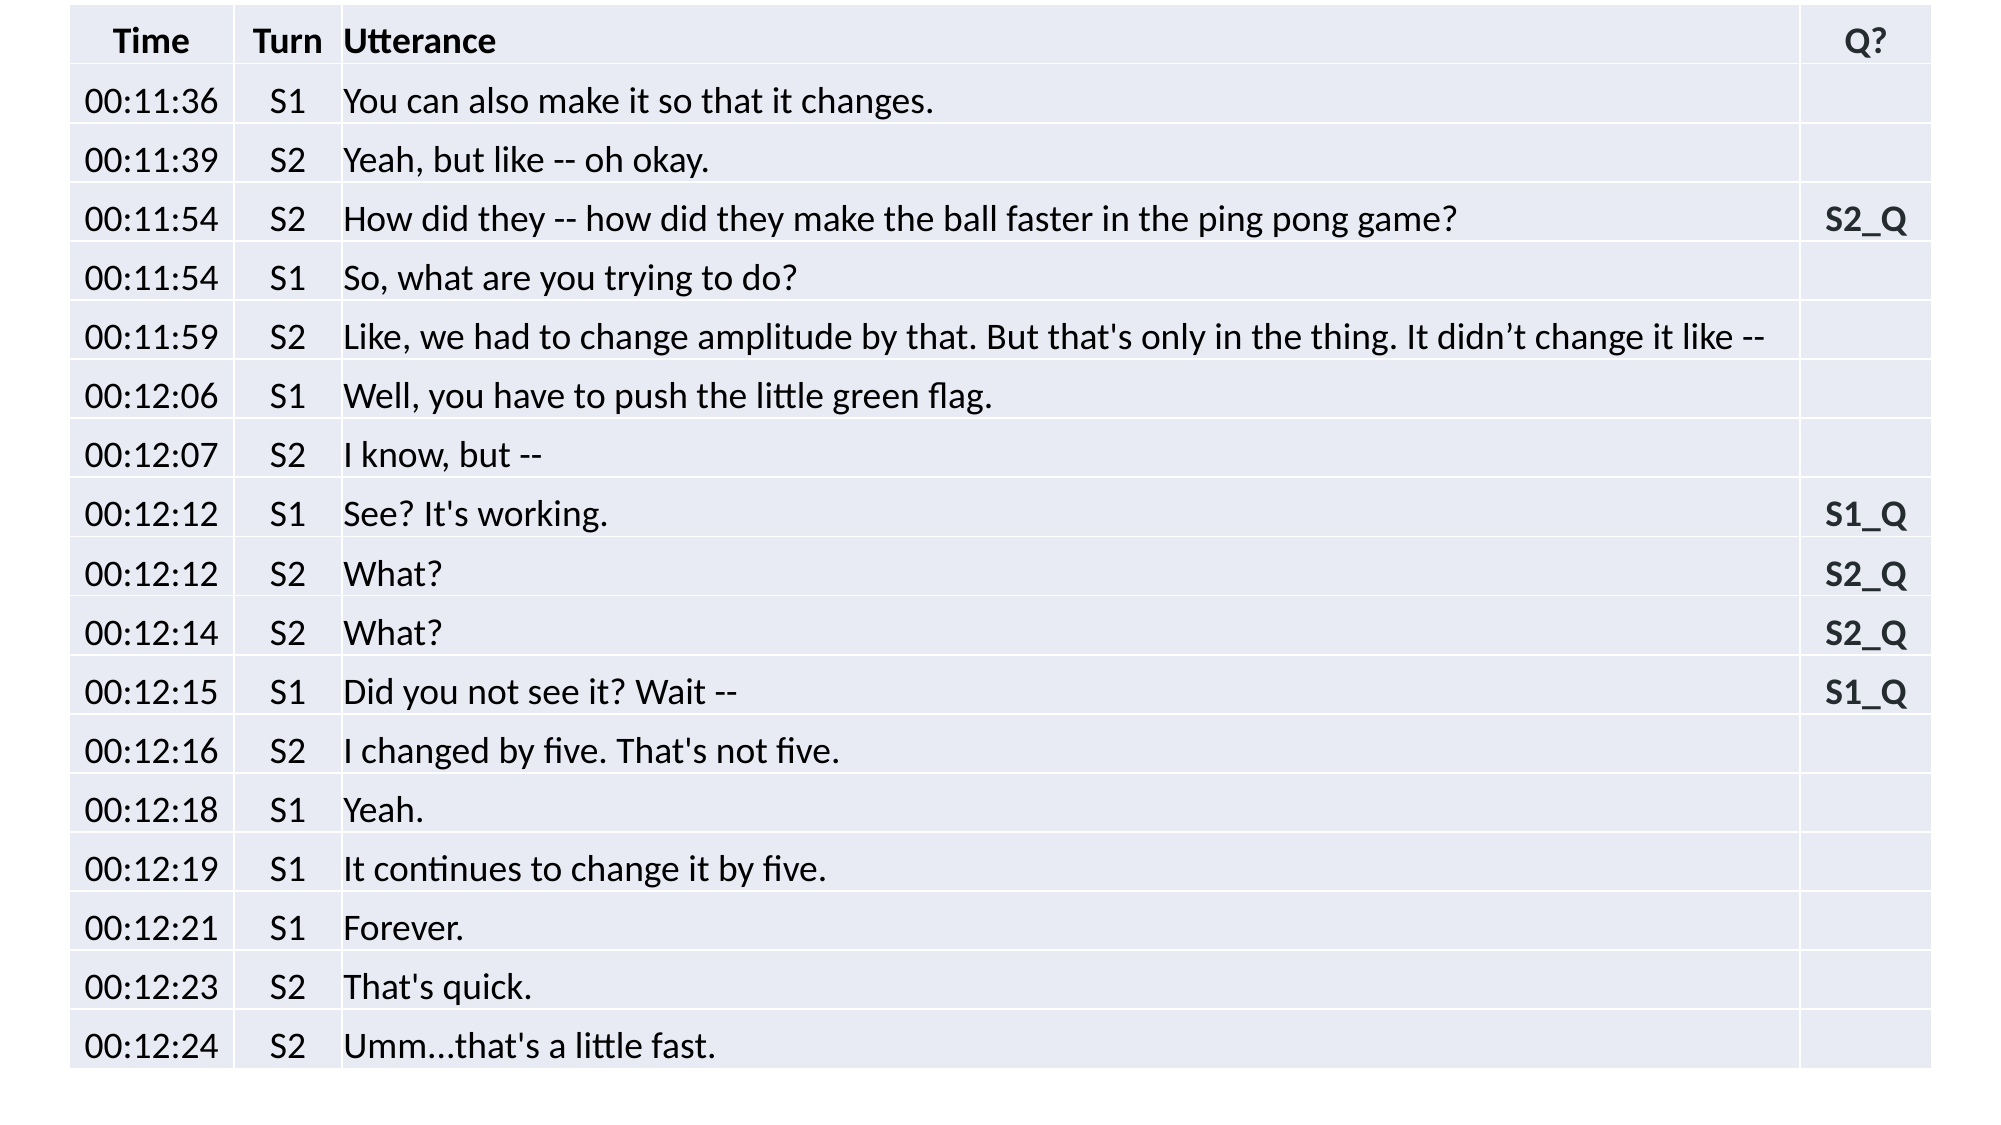

| Time | Turn | Utterance | Q? |
| --- | --- | --- | --- |
| 00:11:36 | S1 | You can also make it so that it changes. |  |
| 00:11:39 | S2 | Yeah, but like -- oh okay. |  |
| 00:11:54 | S2 | How did they -- how did they make the ball faster in the ping pong game? | S2\_Q |
| 00:11:54 | S1 | So, what are you trying to do? |  |
| 00:11:59 | S2 | Like, we had to change amplitude by that. But that's only in the thing. It didn’t change it like -- |  |
| 00:12:06 | S1 | Well, you have to push the little green flag. |  |
| 00:12:07 | S2 | I know, but -- |  |
| 00:12:12 | S1 | See? It's working. | S1\_Q |
| 00:12:12 | S2 | What? | S2\_Q |
| 00:12:14 | S2 | What? | S2\_Q |
| 00:12:15 | S1 | Did you not see it? Wait -- | S1\_Q |
| 00:12:16 | S2 | I changed by five. That's not five. |  |
| 00:12:18 | S1 | Yeah. |  |
| 00:12:19 | S1 | It continues to change it by five. |  |
| 00:12:21 | S1 | Forever. |  |
| 00:12:23 | S2 | That's quick. |  |
| 00:12:24 | S2 | Umm...that's a little fast. |  |
#